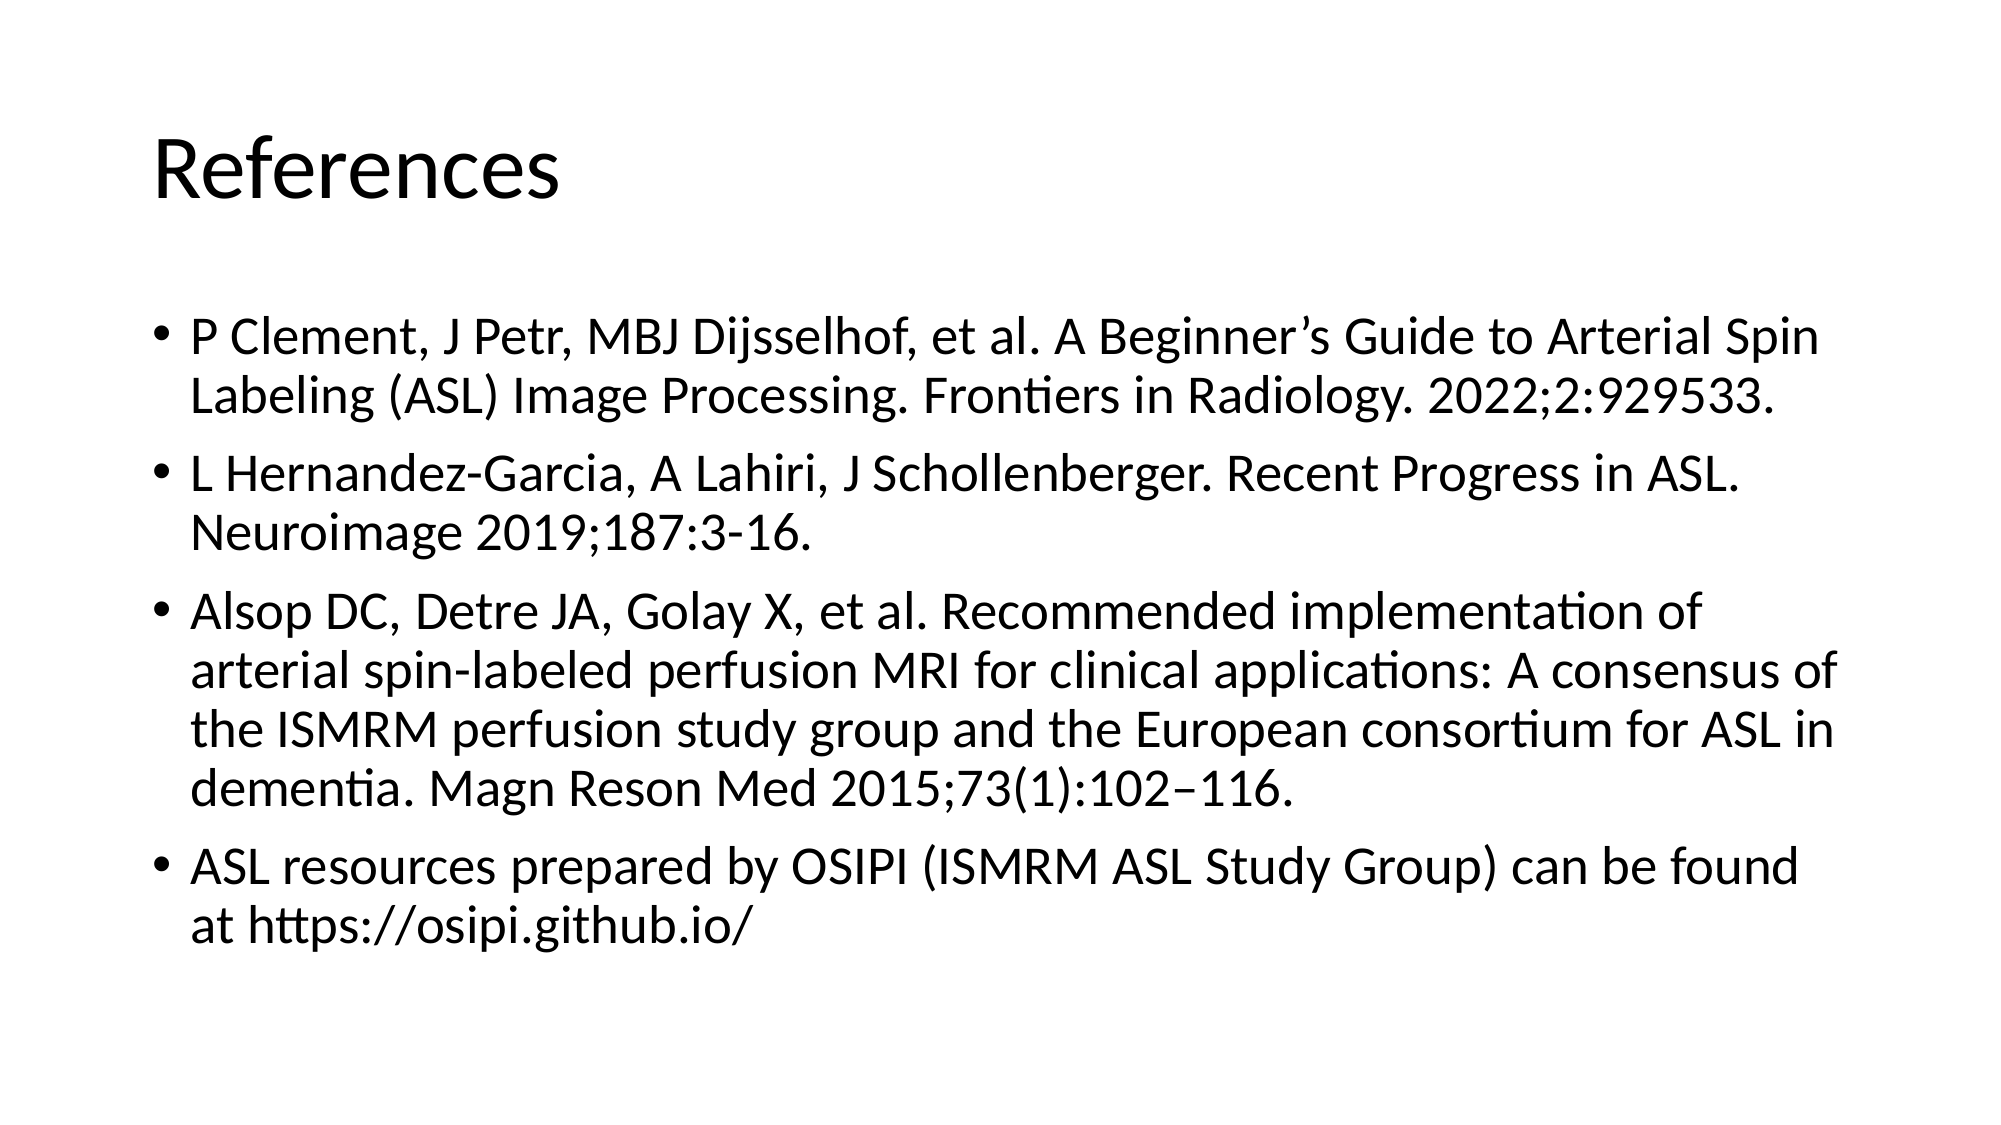

# References
P Clement, J Petr, MBJ Dijsselhof, et al. A Beginner’s Guide to Arterial Spin Labeling (ASL) Image Processing. Frontiers in Radiology. 2022;2:929533.
L Hernandez-Garcia, A Lahiri, J Schollenberger. Recent Progress in ASL. Neuroimage 2019;187:3-16.
Alsop DC, Detre JA, Golay X, et al. Recommended implementation of arterial spin-labeled perfusion MRI for clinical applications: A consensus of the ISMRM perfusion study group and the European consortium for ASL in dementia. Magn Reson Med 2015;73(1):102–116.
ASL resources prepared by OSIPI (ISMRM ASL Study Group) can be found at https://osipi.github.io/